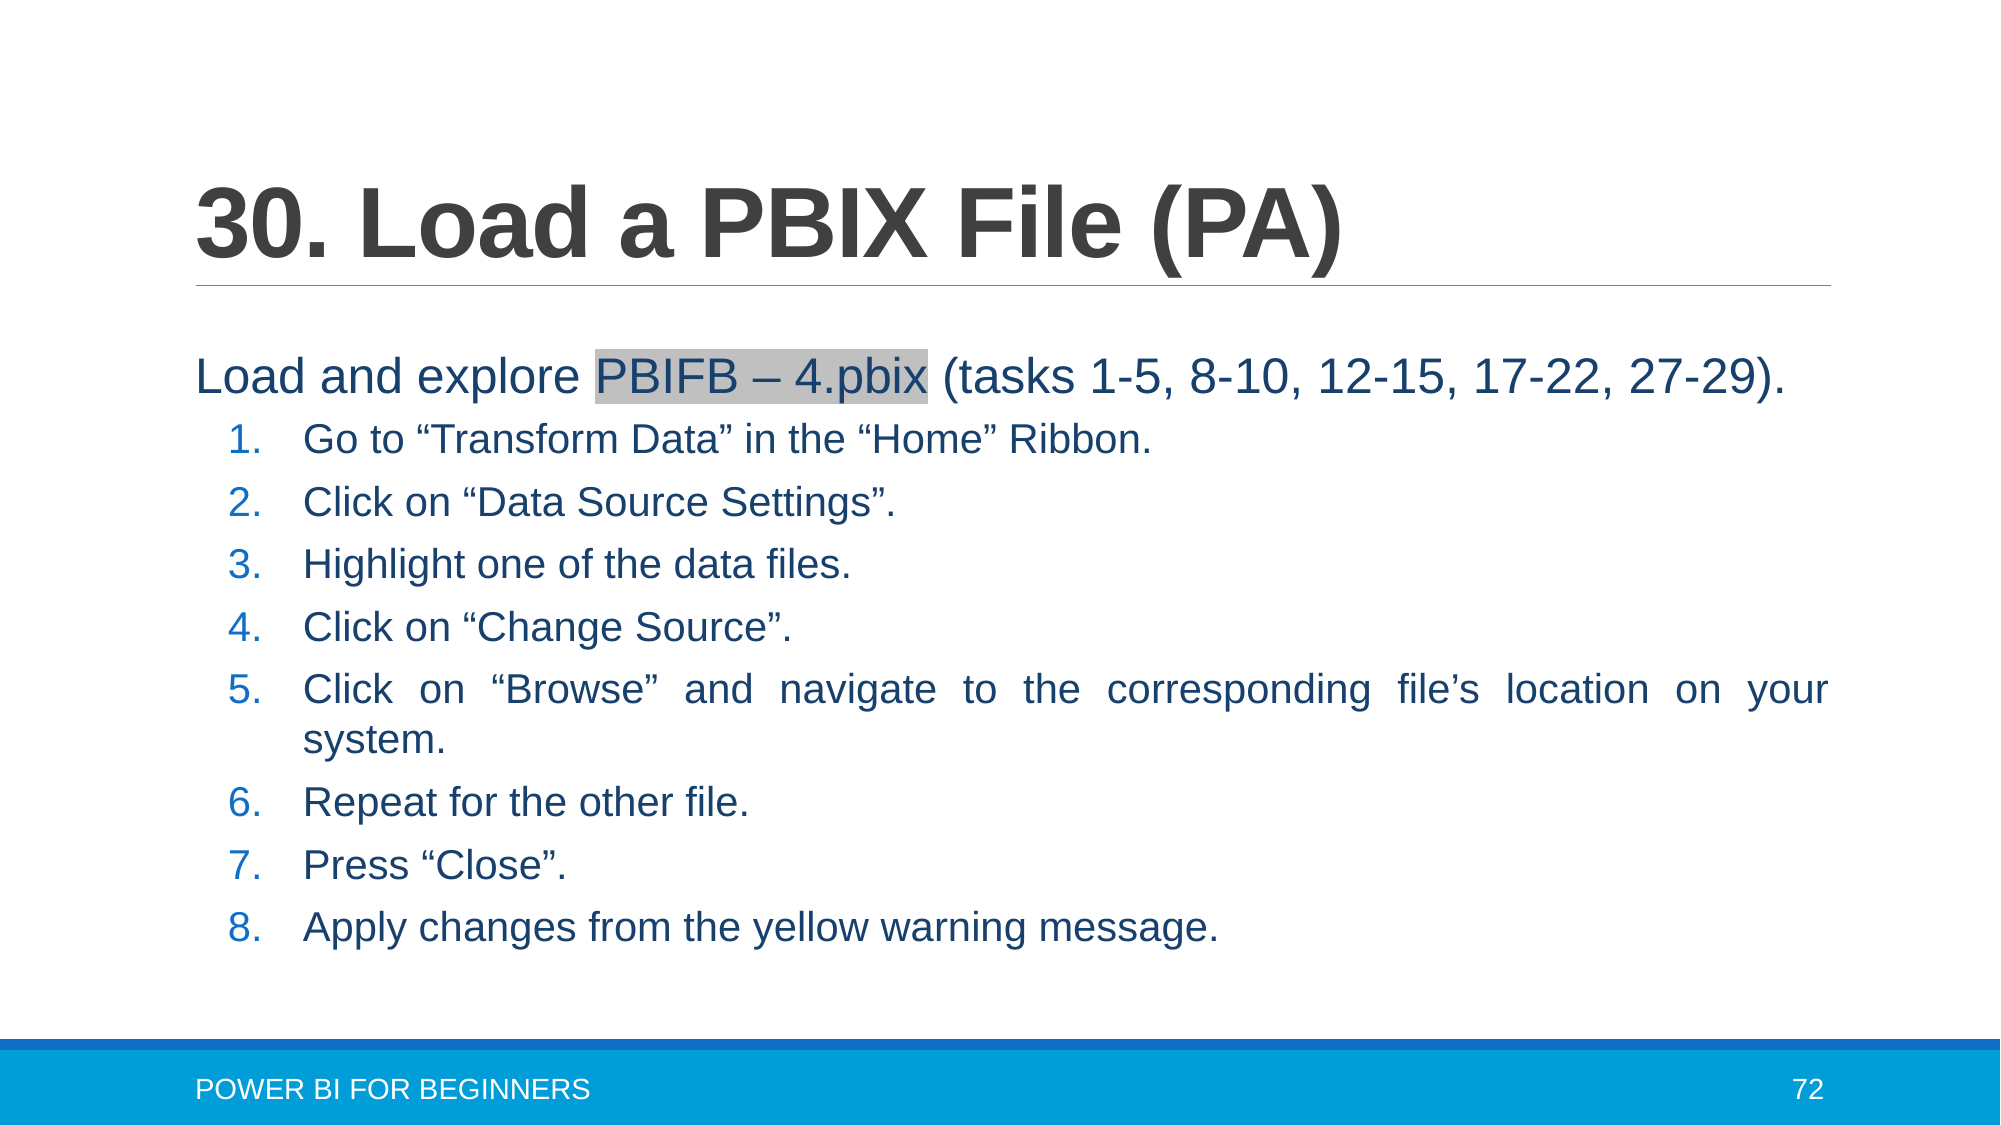

# 30. Load a PBIX File (PA)
Load and explore PBIFB – 4.pbix (tasks 1-5, 8-10, 12-15, 17-22, 27-29).
Go to “Transform Data” in the “Home” Ribbon.
Click on “Data Source Settings”.
Highlight one of the data files.
Click on “Change Source”.
Click on “Browse” and navigate to the corresponding file’s location on your system.
Repeat for the other file.
Press “Close”.
Apply changes from the yellow warning message.
POWER BI FOR BEGINNERS
72